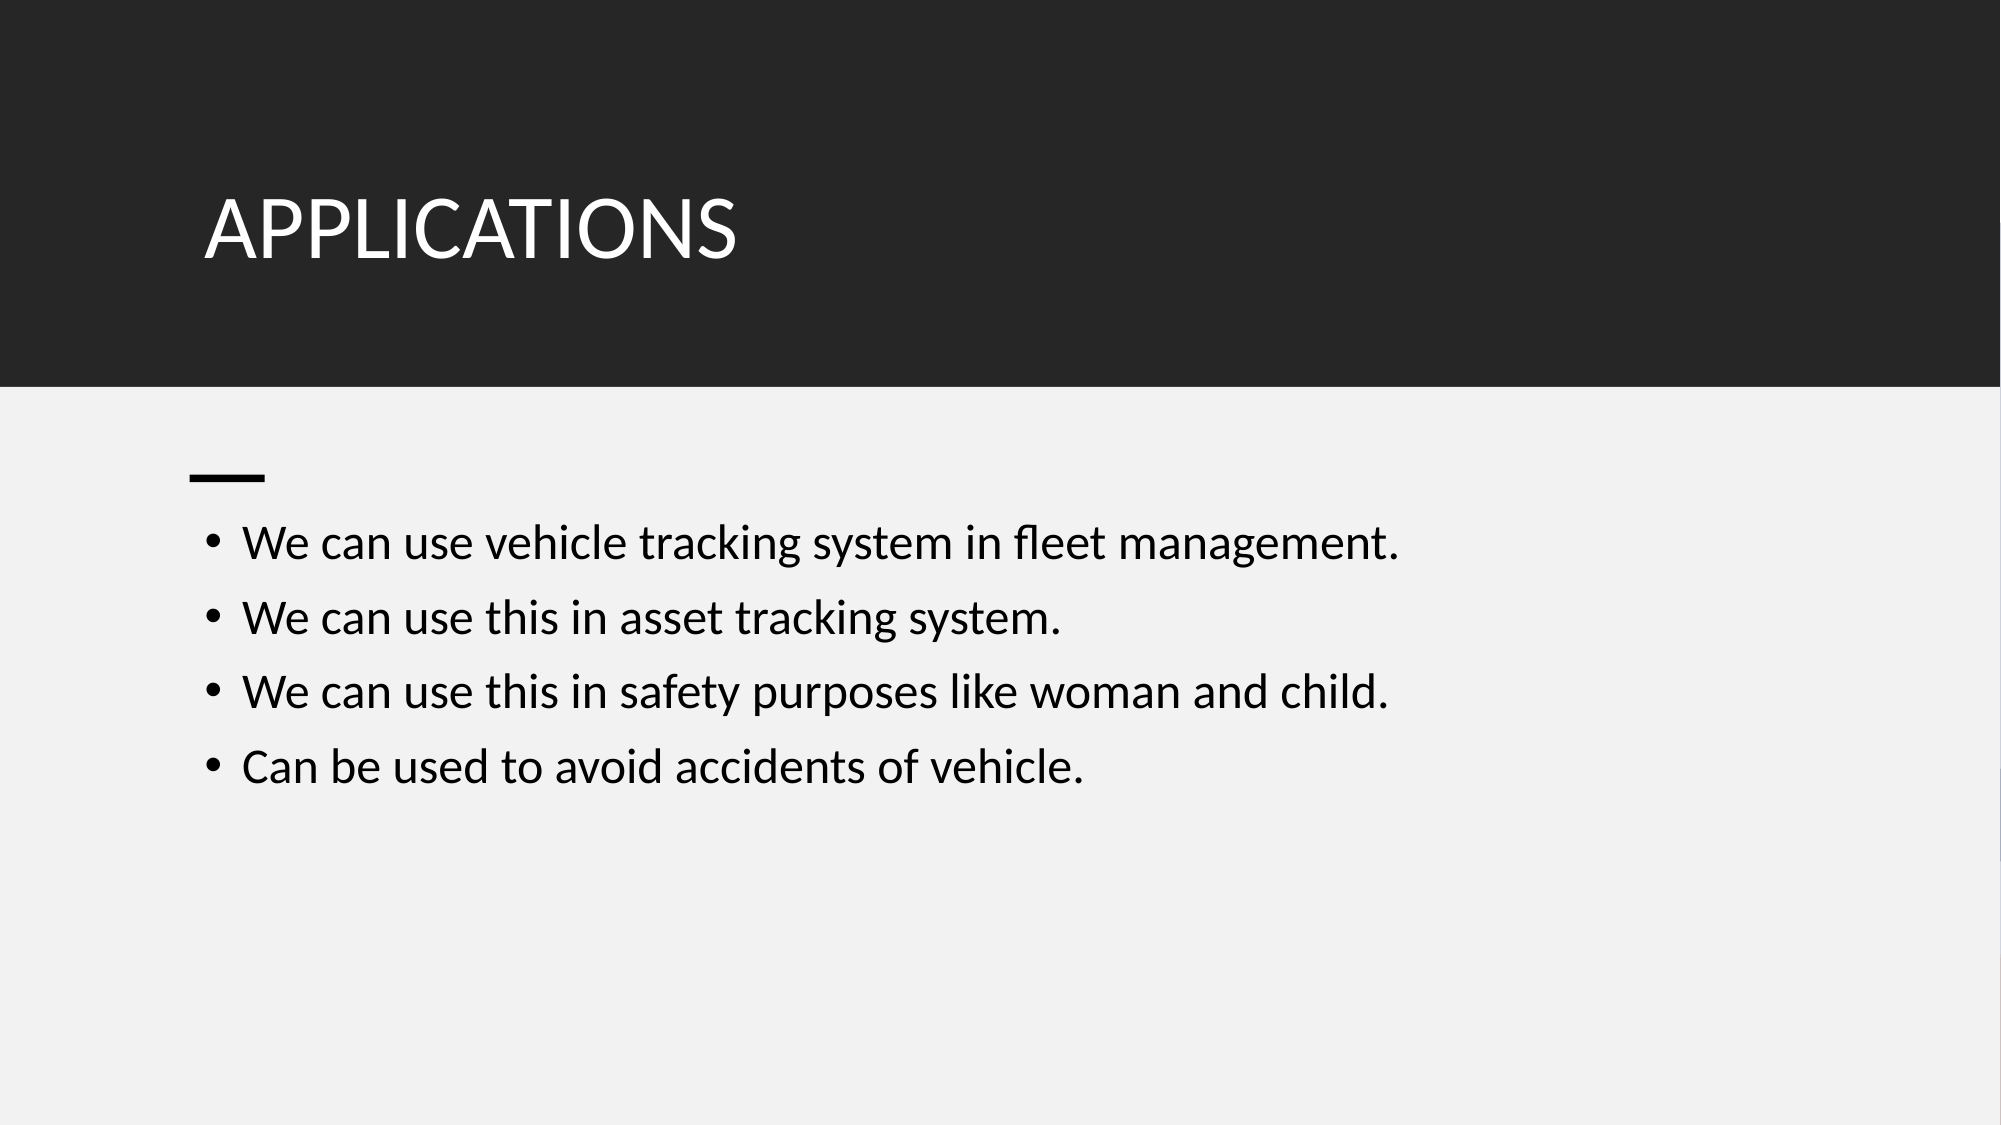

# APPLICATIONS

We can use vehicle tracking system in fleet management.
We can use this in asset tracking system.
We can use this in safety purposes like woman and child.
Can be used to avoid accidents of vehicle.